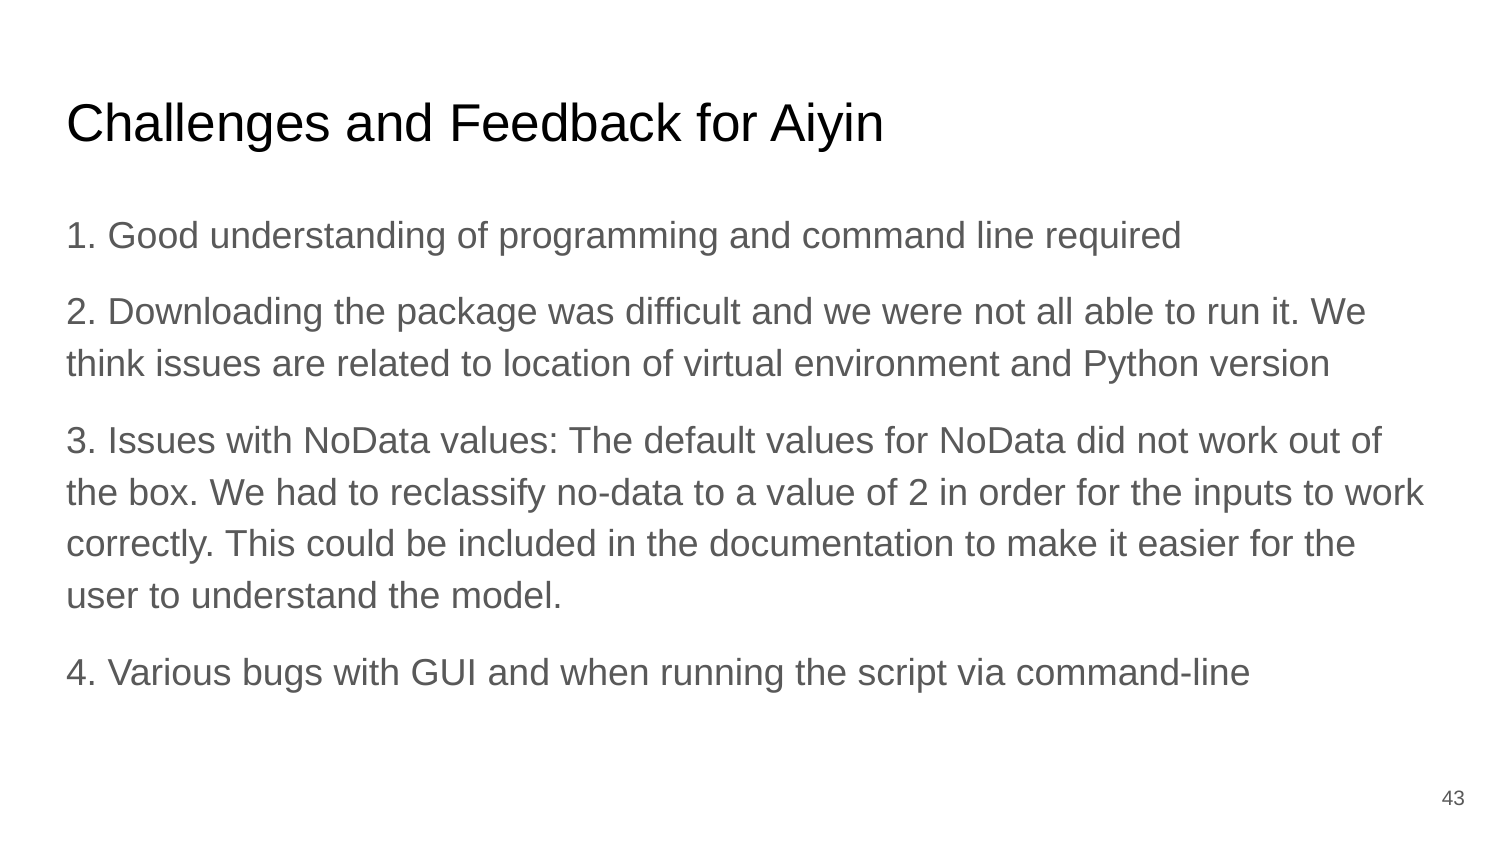

# Challenges and Feedback for Aiyin
1. Good understanding of programming and command line required
2. Downloading the package was difficult and we were not all able to run it. We think issues are related to location of virtual environment and Python version
3. Issues with NoData values: The default values for NoData did not work out of the box. We had to reclassify no-data to a value of 2 in order for the inputs to work correctly. This could be included in the documentation to make it easier for the user to understand the model.
4. Various bugs with GUI and when running the script via command-line

43